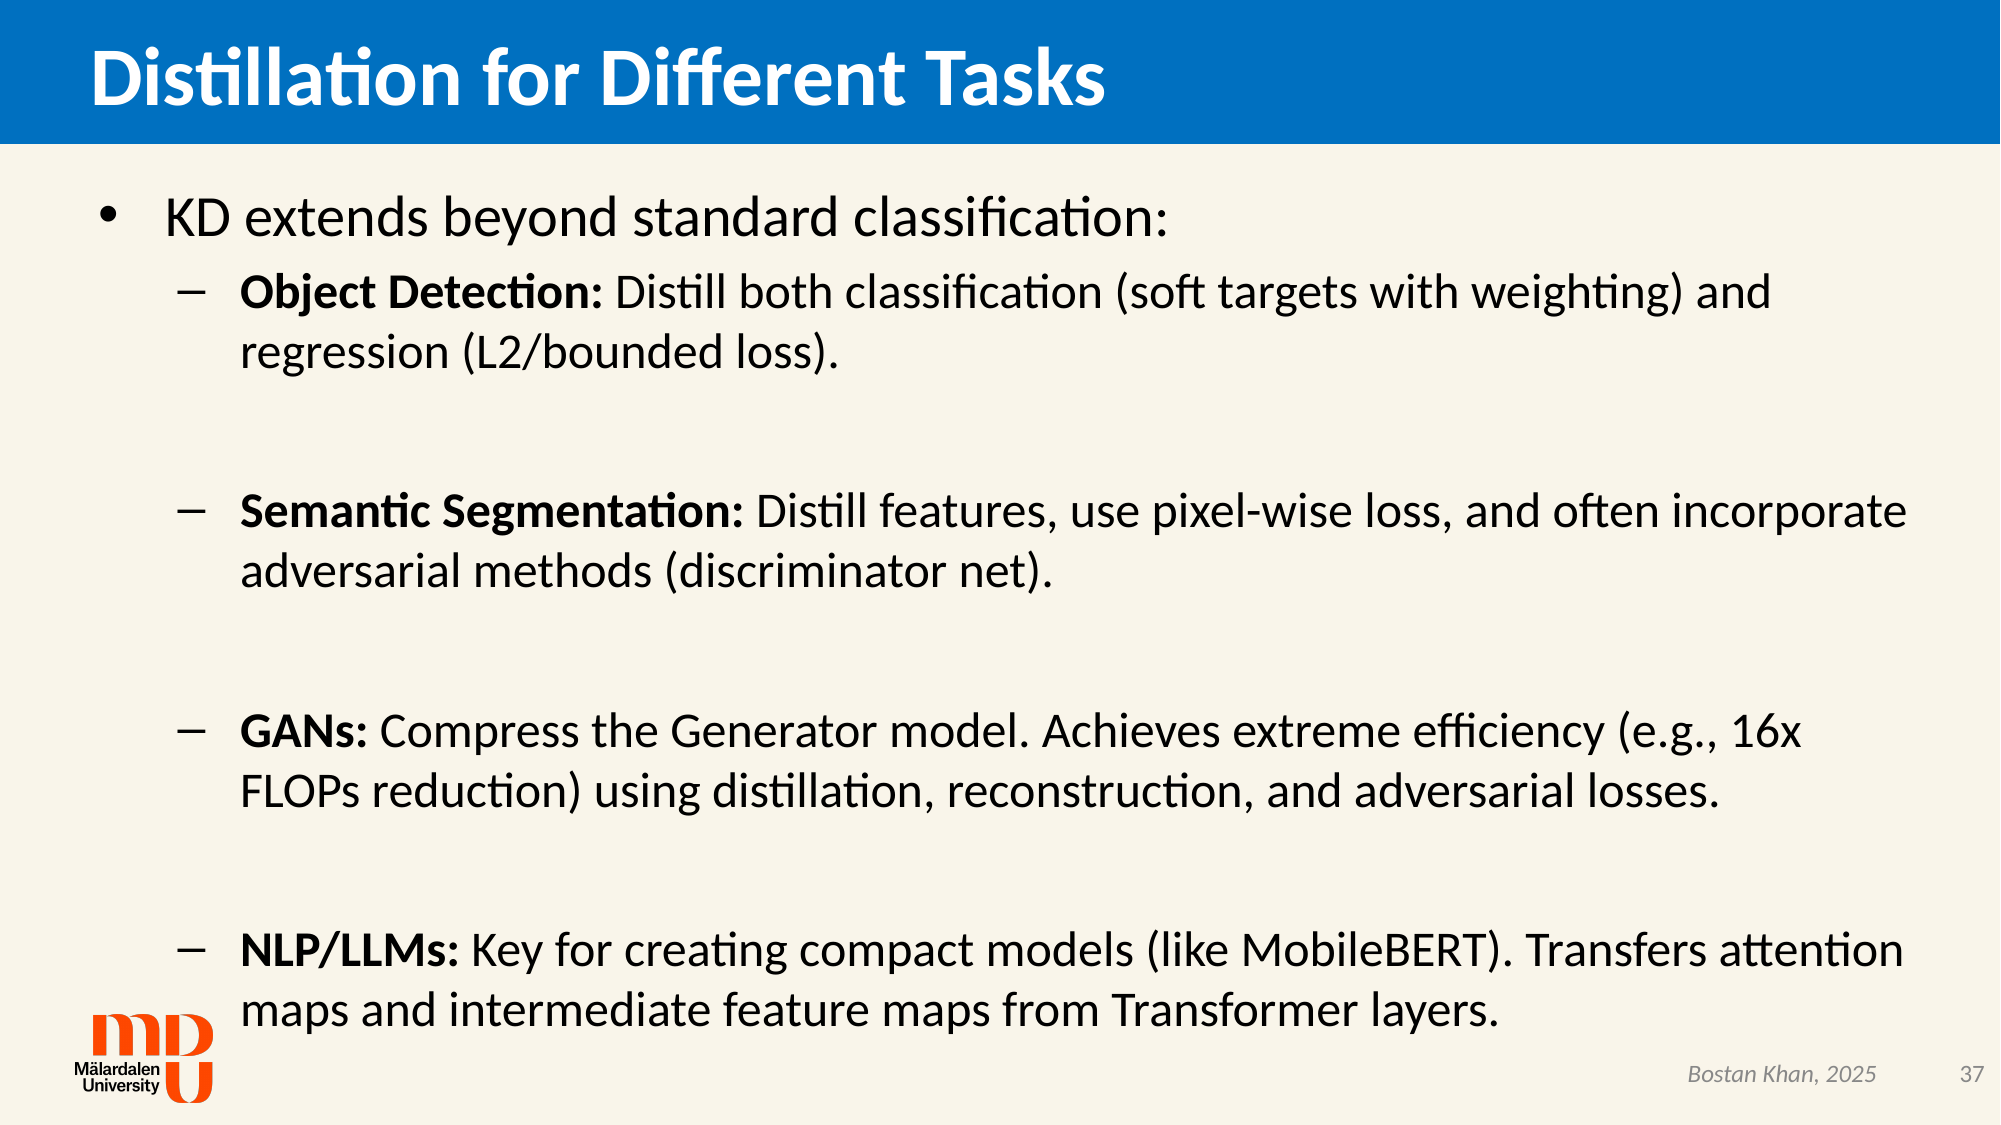

# Distillation for Different Tasks
KD extends beyond standard classification:
Object Detection: Distill both classification (soft targets with weighting) and regression (L2/bounded loss).

Semantic Segmentation: Distill features, use pixel-wise loss, and often incorporate adversarial methods (discriminator net).

GANs: Compress the Generator model. Achieves extreme efficiency (e.g., 16x FLOPs reduction) using distillation, reconstruction, and adversarial losses.

NLP/LLMs: Key for creating compact models (like MobileBERT). Transfers attention maps and intermediate feature maps from Transformer layers.
37